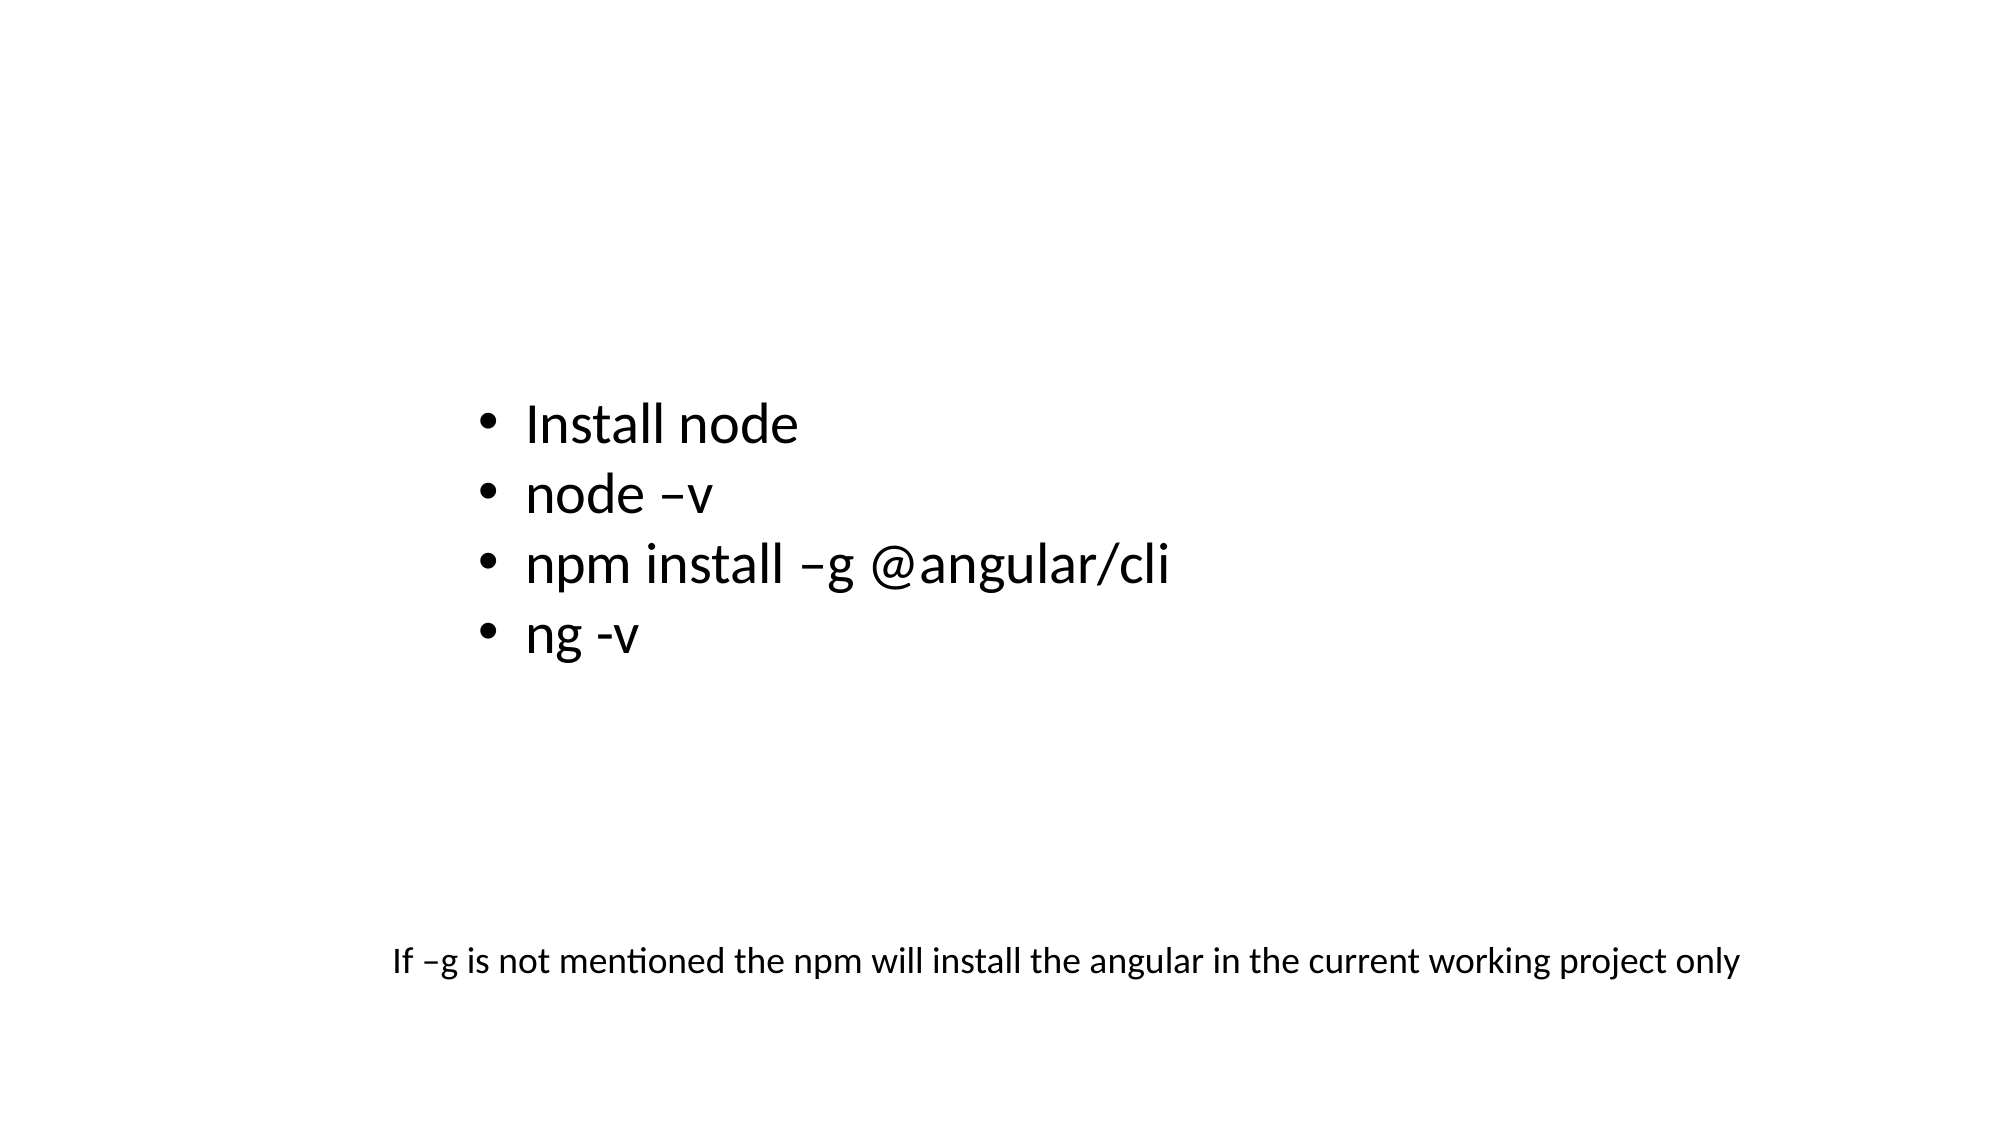

Install node
node –v
npm install –g @angular/cli
ng -v
If –g is not mentioned the npm will install the angular in the current working project only